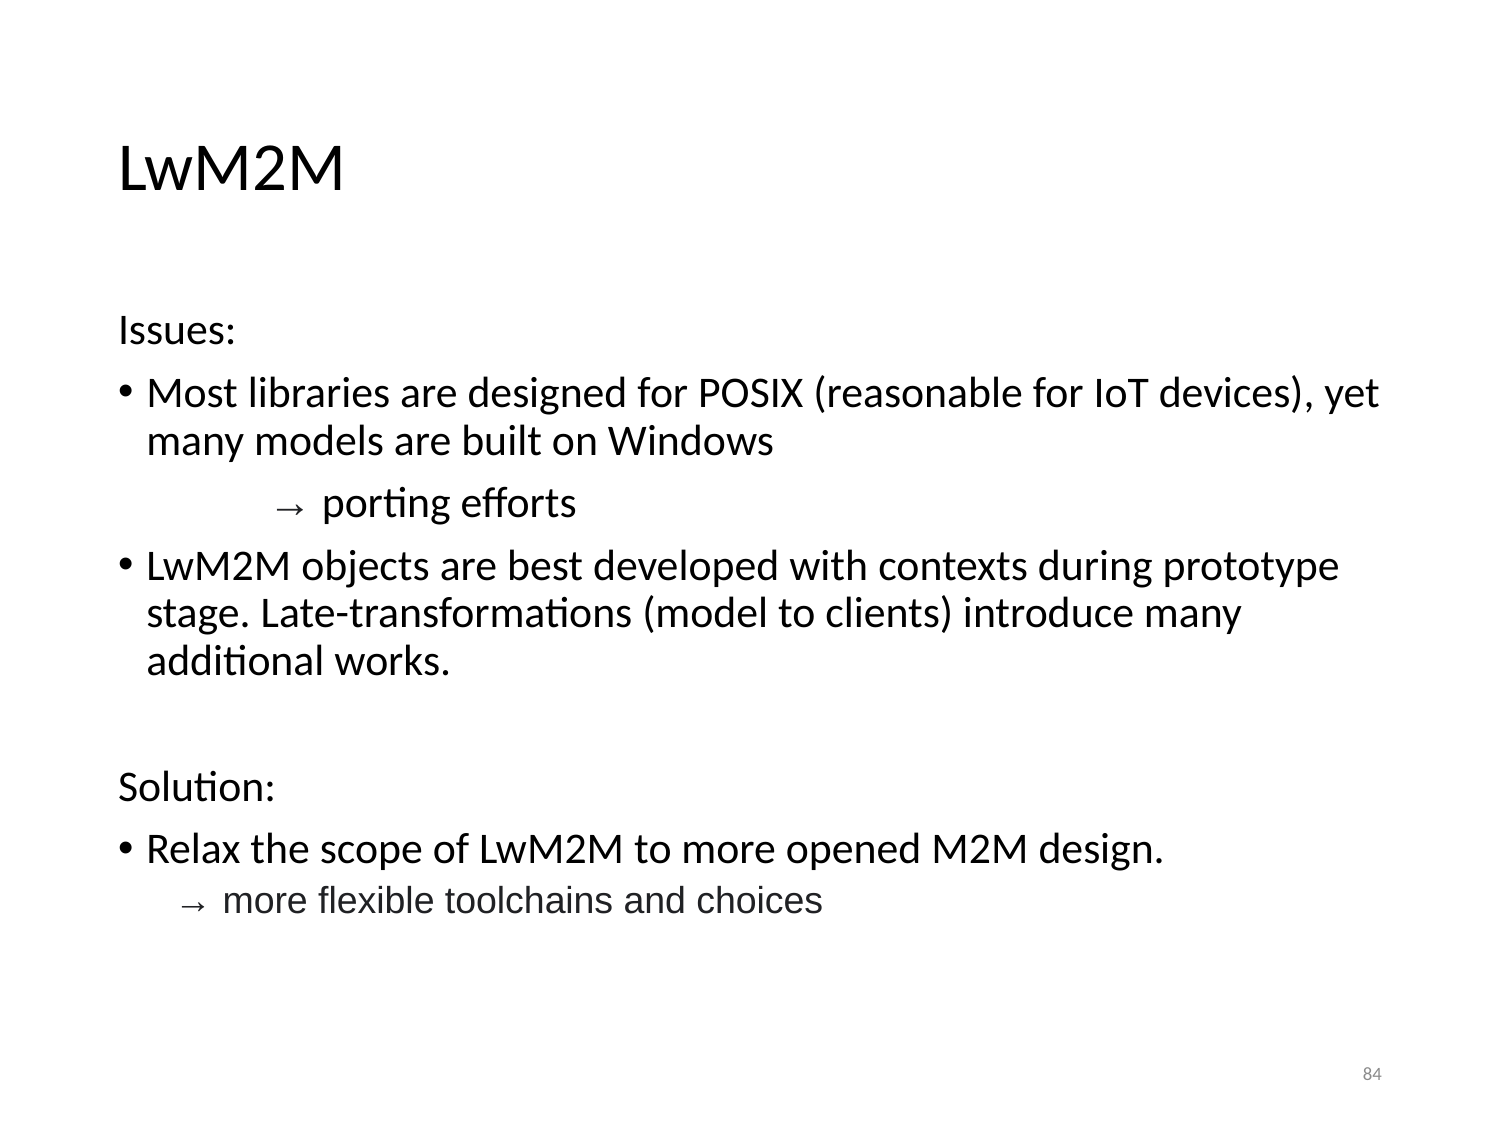

# LwM2M
Issues:
Most libraries are designed for POSIX (reasonable for IoT devices), yet many models are built on Windows
	→ porting efforts
LwM2M objects are best developed with contexts during prototype stage. Late-transformations (model to clients) introduce many additional works.

Solution:
Relax the scope of LwM2M to more opened M2M design.
→ more flexible toolchains and choices
84